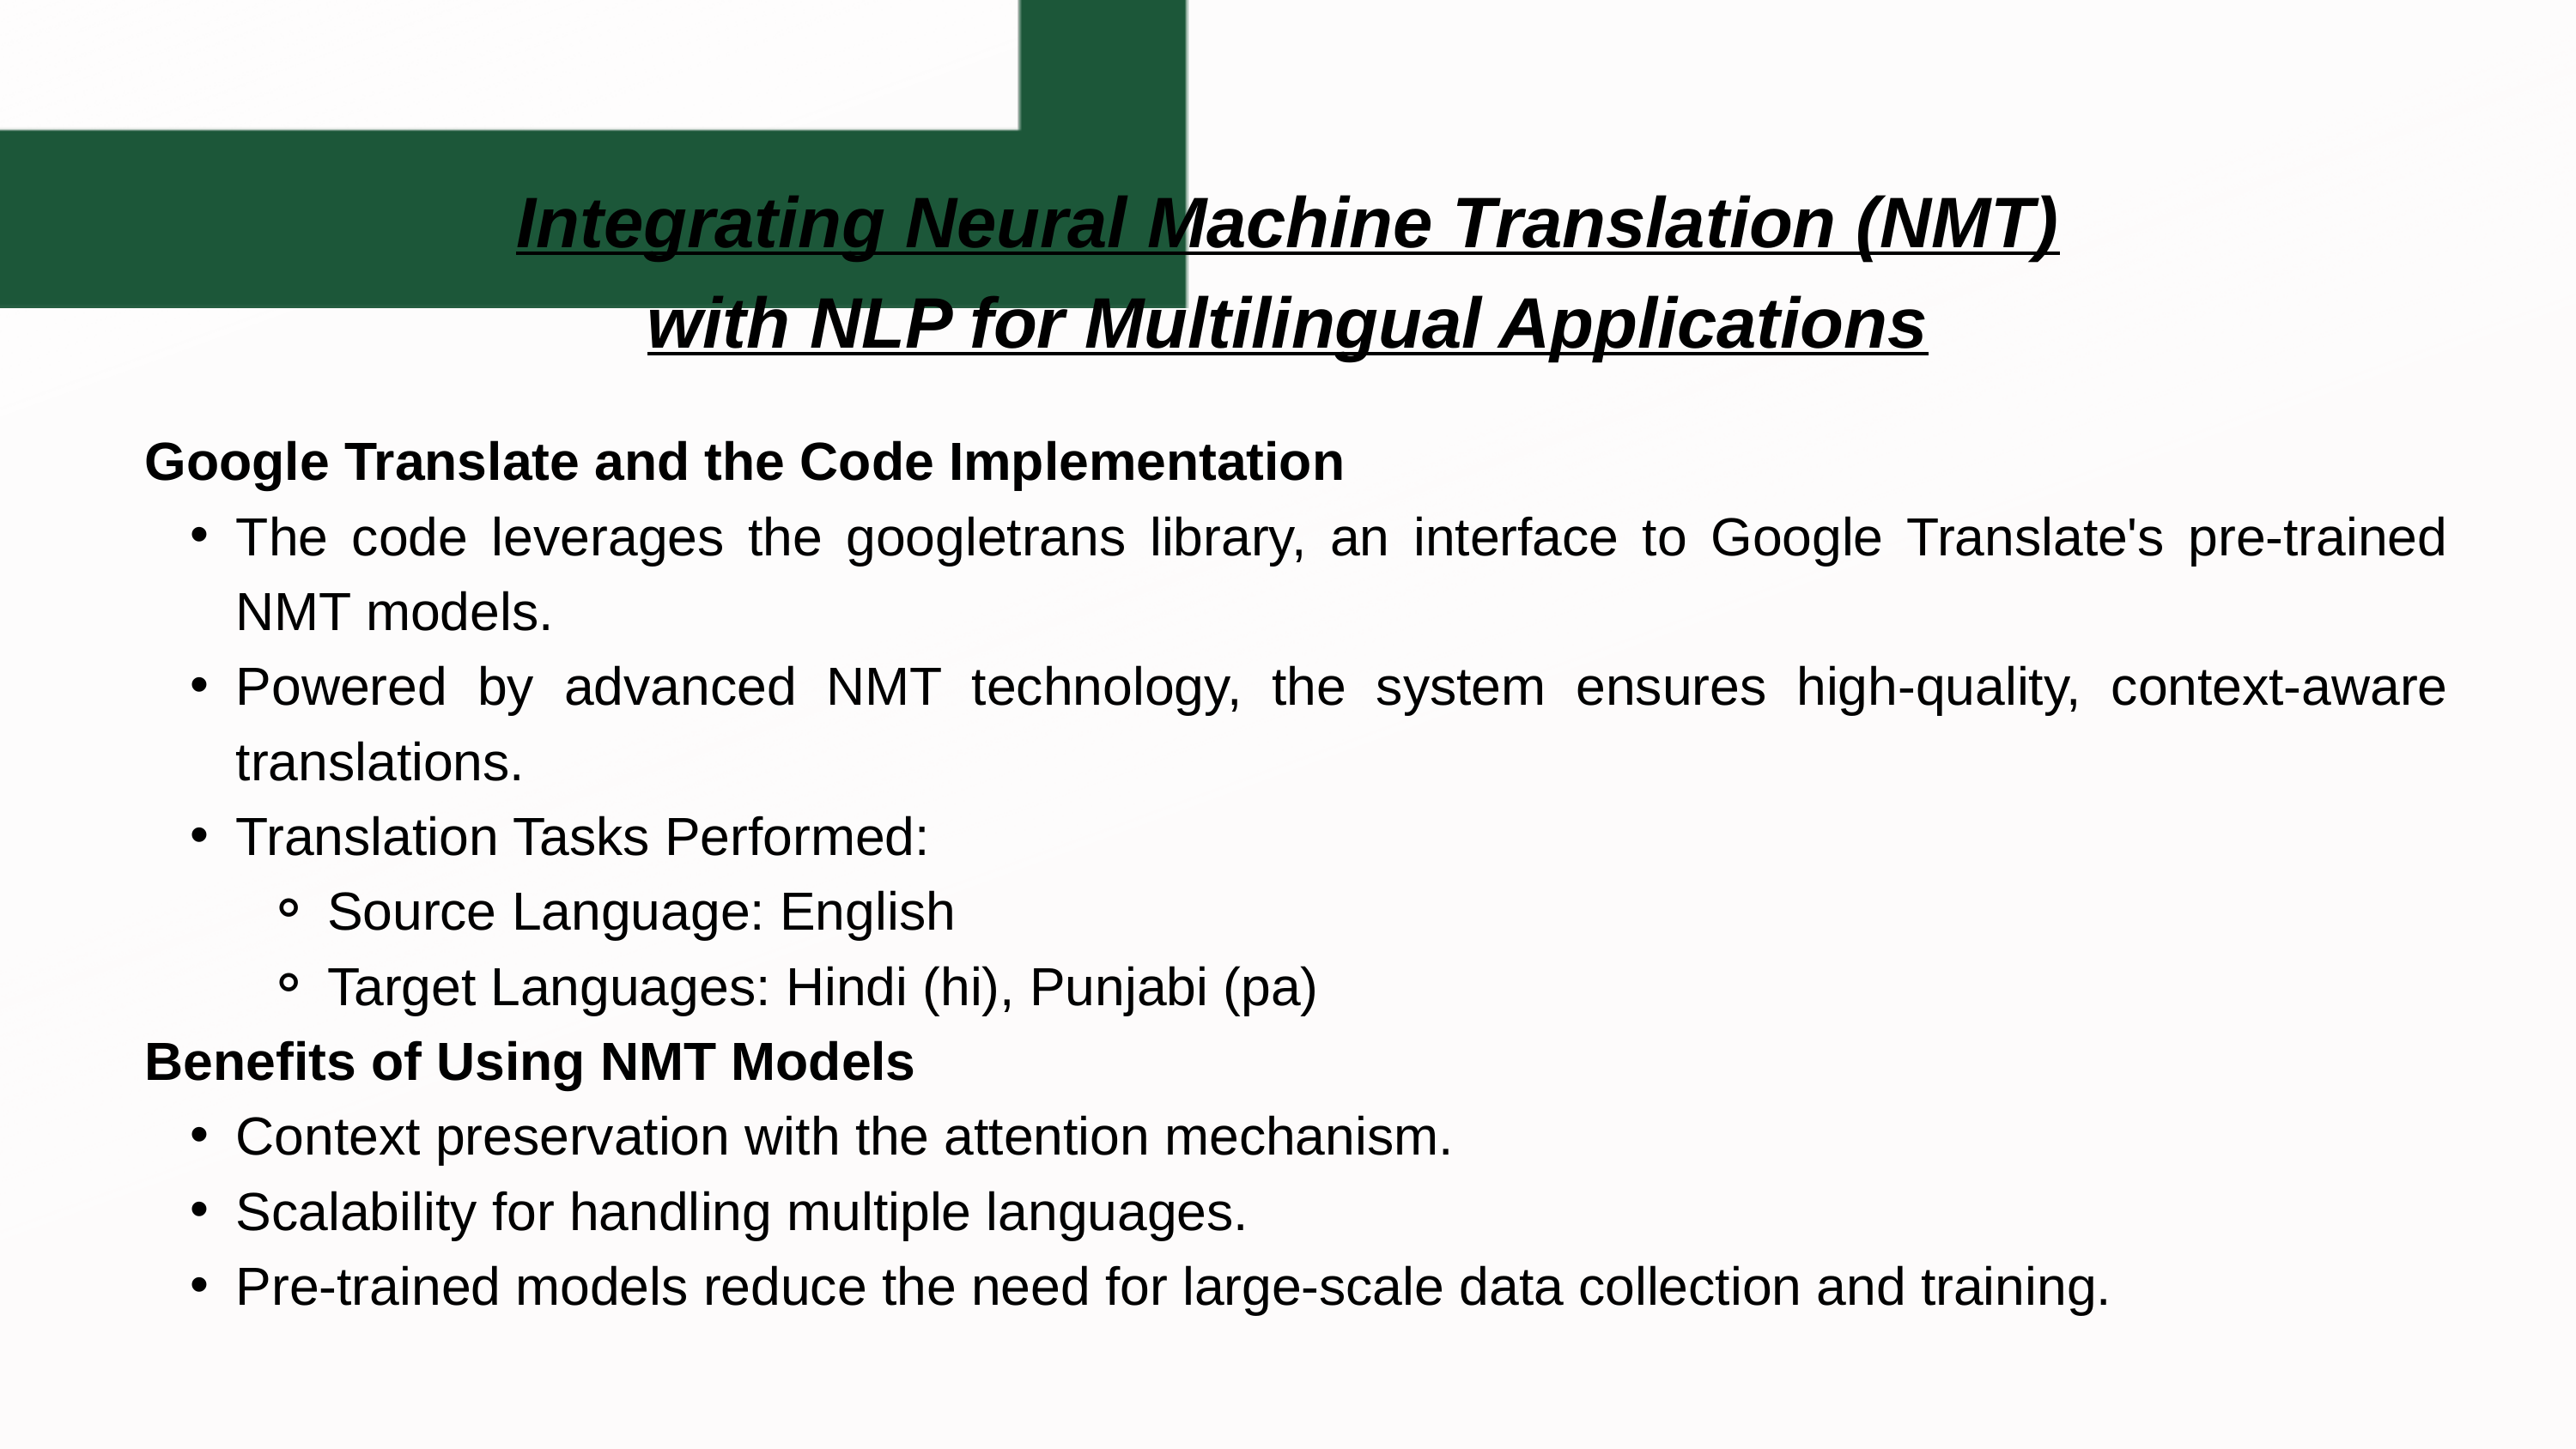

Integrating Neural Machine Translation (NMT) with NLP for Multilingual Applications
Google Translate and the Code Implementation
The code leverages the googletrans library, an interface to Google Translate's pre-trained NMT models.
Powered by advanced NMT technology, the system ensures high-quality, context-aware translations.
Translation Tasks Performed:
Source Language: English
Target Languages: Hindi (hi), Punjabi (pa)
Benefits of Using NMT Models
Context preservation with the attention mechanism.
Scalability for handling multiple languages.
Pre-trained models reduce the need for large-scale data collection and training.